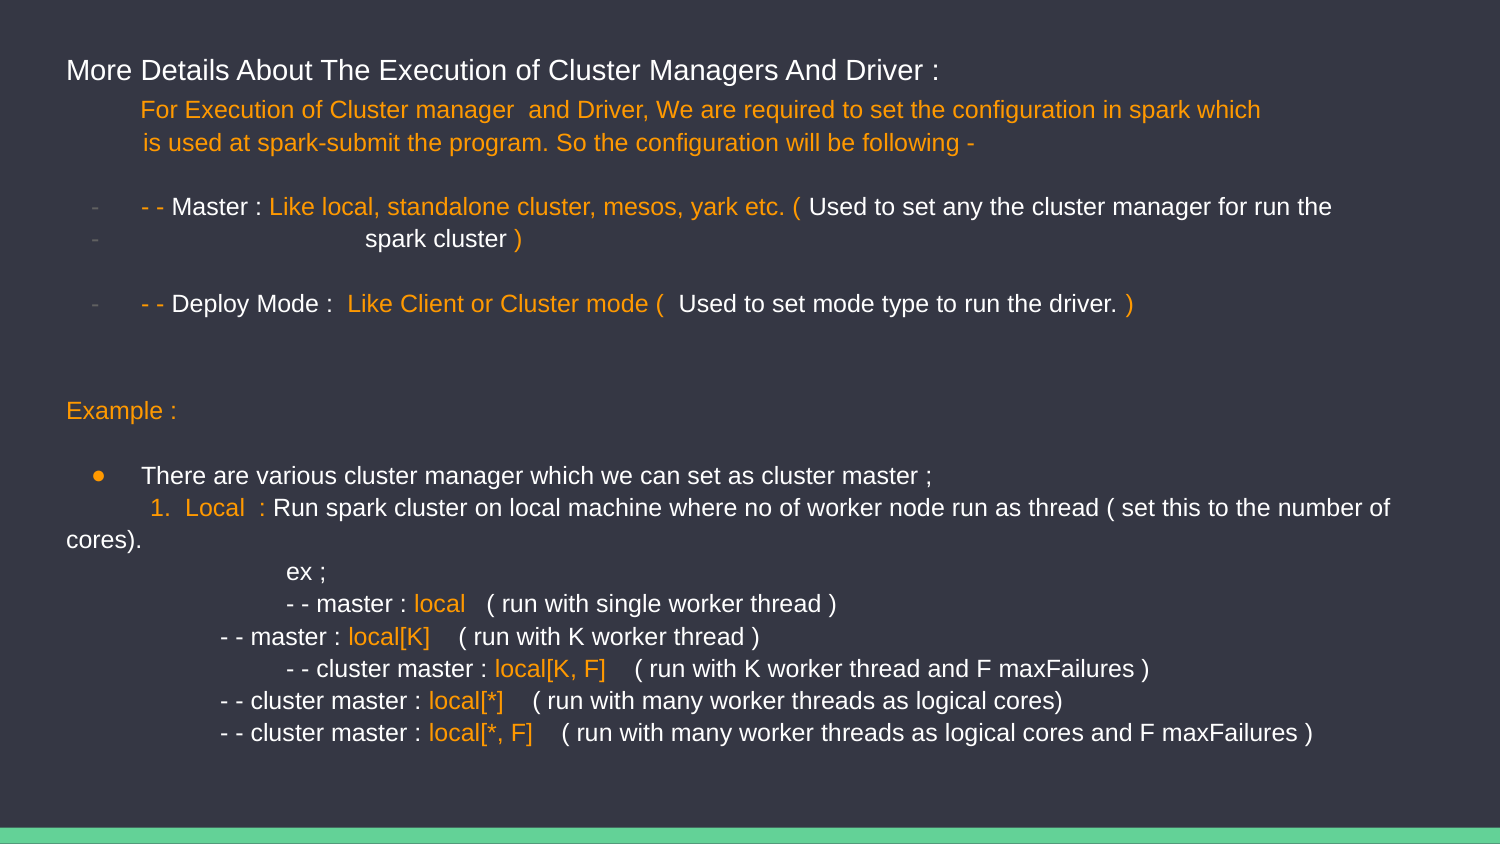

More Details About The Execution of Cluster Managers And Driver :
         For Execution of Cluster manager  and Driver, We are required to set the configuration in spark which
           is used at spark-submit the program. So the configuration will be following -

- - Master : Like local, standalone cluster, mesos, yark etc. ( Used to set any the cluster manager for run the
                                spark cluster )

- - Deploy Mode :  Like Client or Cluster mode (  Used to set mode type to run the driver. )

Example :

There are various cluster manager which we can set as cluster master ;
            1.  Local  : Run spark cluster on local machine where no of worker node run as thread ( set this to the number of cores).
	          ex ;
	          - - master : local   ( run with single worker thread )
                      - - master : local[K]    ( run with K worker thread )
	          - - cluster master : local[K, F]    ( run with K worker thread and F maxFailures )
                      - - cluster master : local[*]    ( run with many worker threads as logical cores)
                      - - cluster master : local[*, F]    ( run with many worker threads as logical cores and F maxFailures )